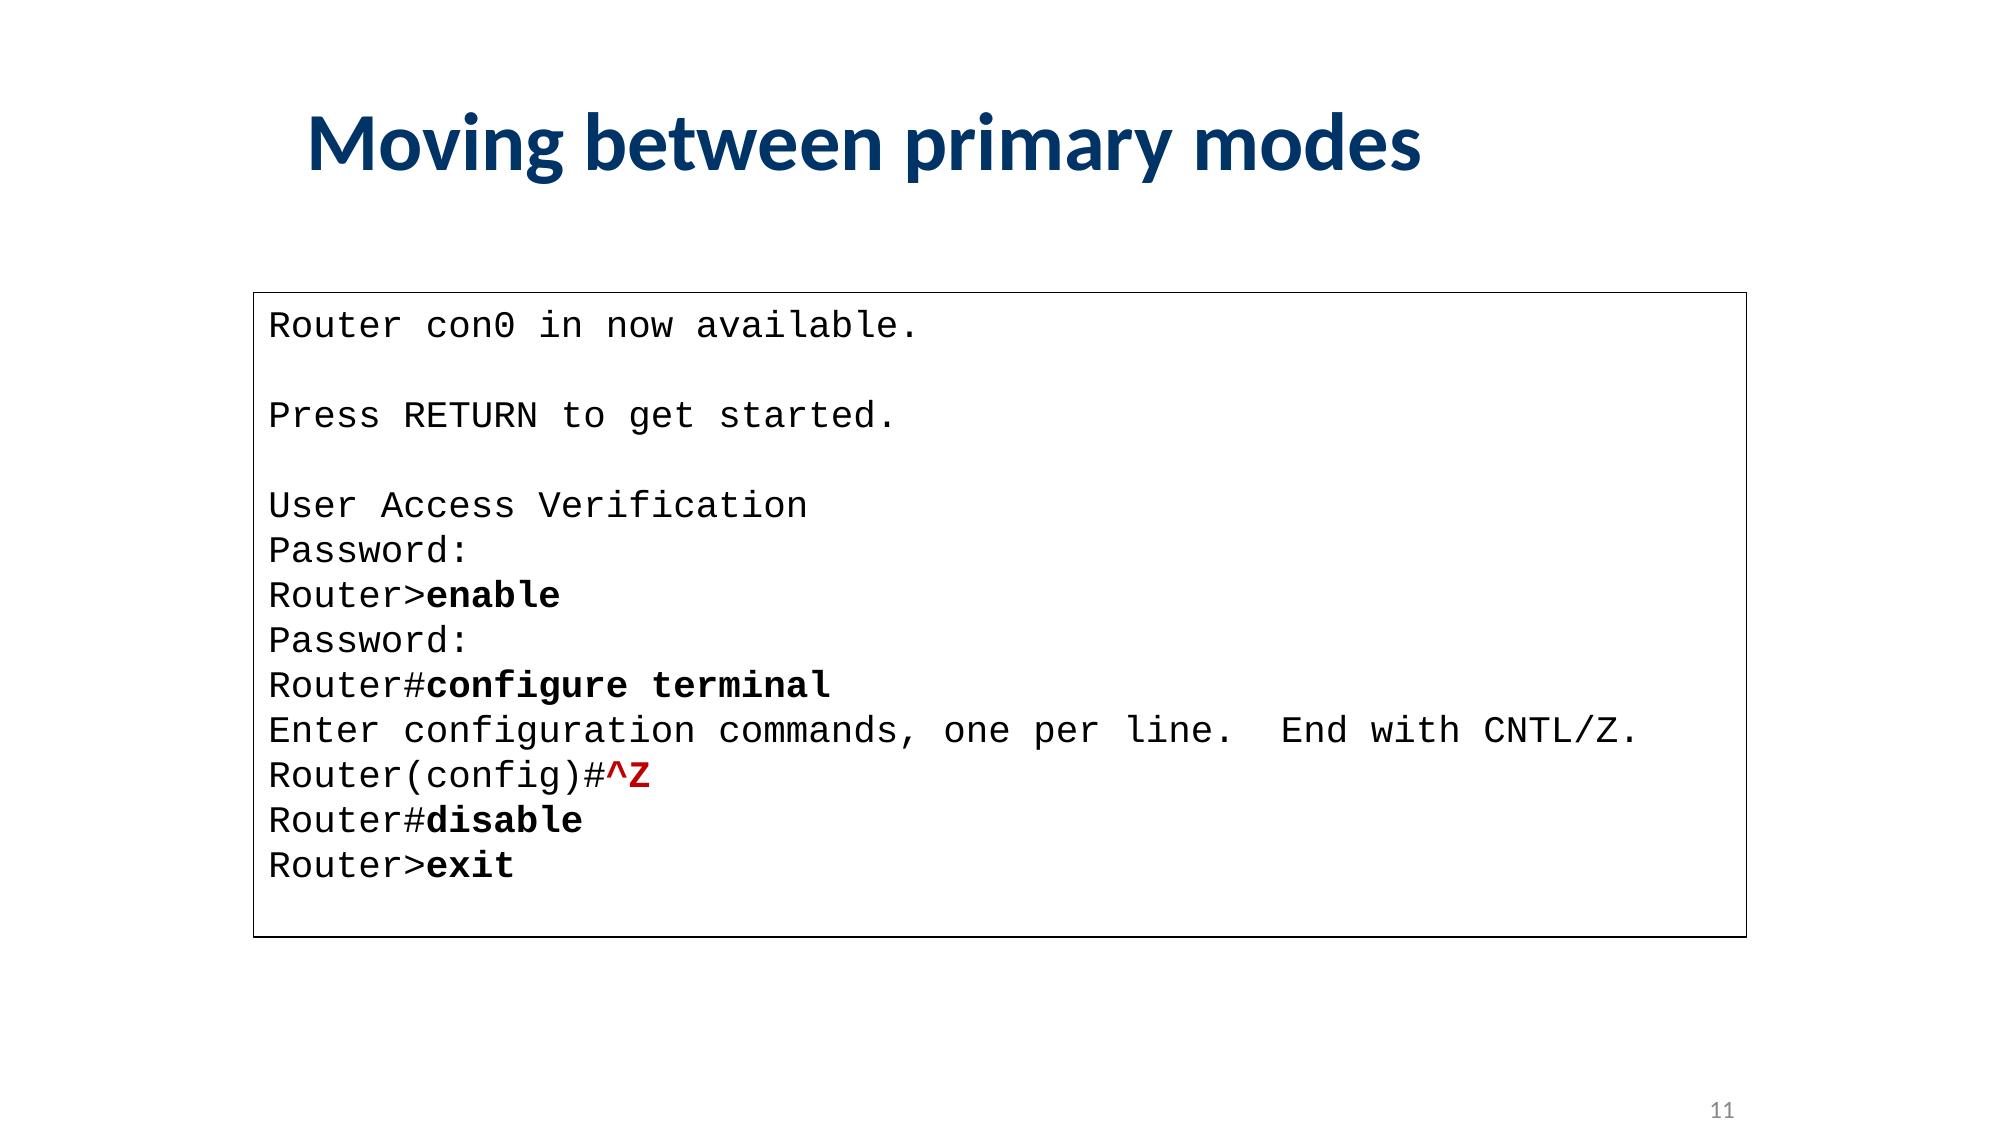

# Moving between primary modes
Router con0 in now available.

Press RETURN to get started.

User Access Verification
Password:
Router>enable
Password:
Router#configure terminal
Enter configuration commands, one per line.  End with CNTL/Z.
Router(config)#^Z
Router#disable
Router>exit

11